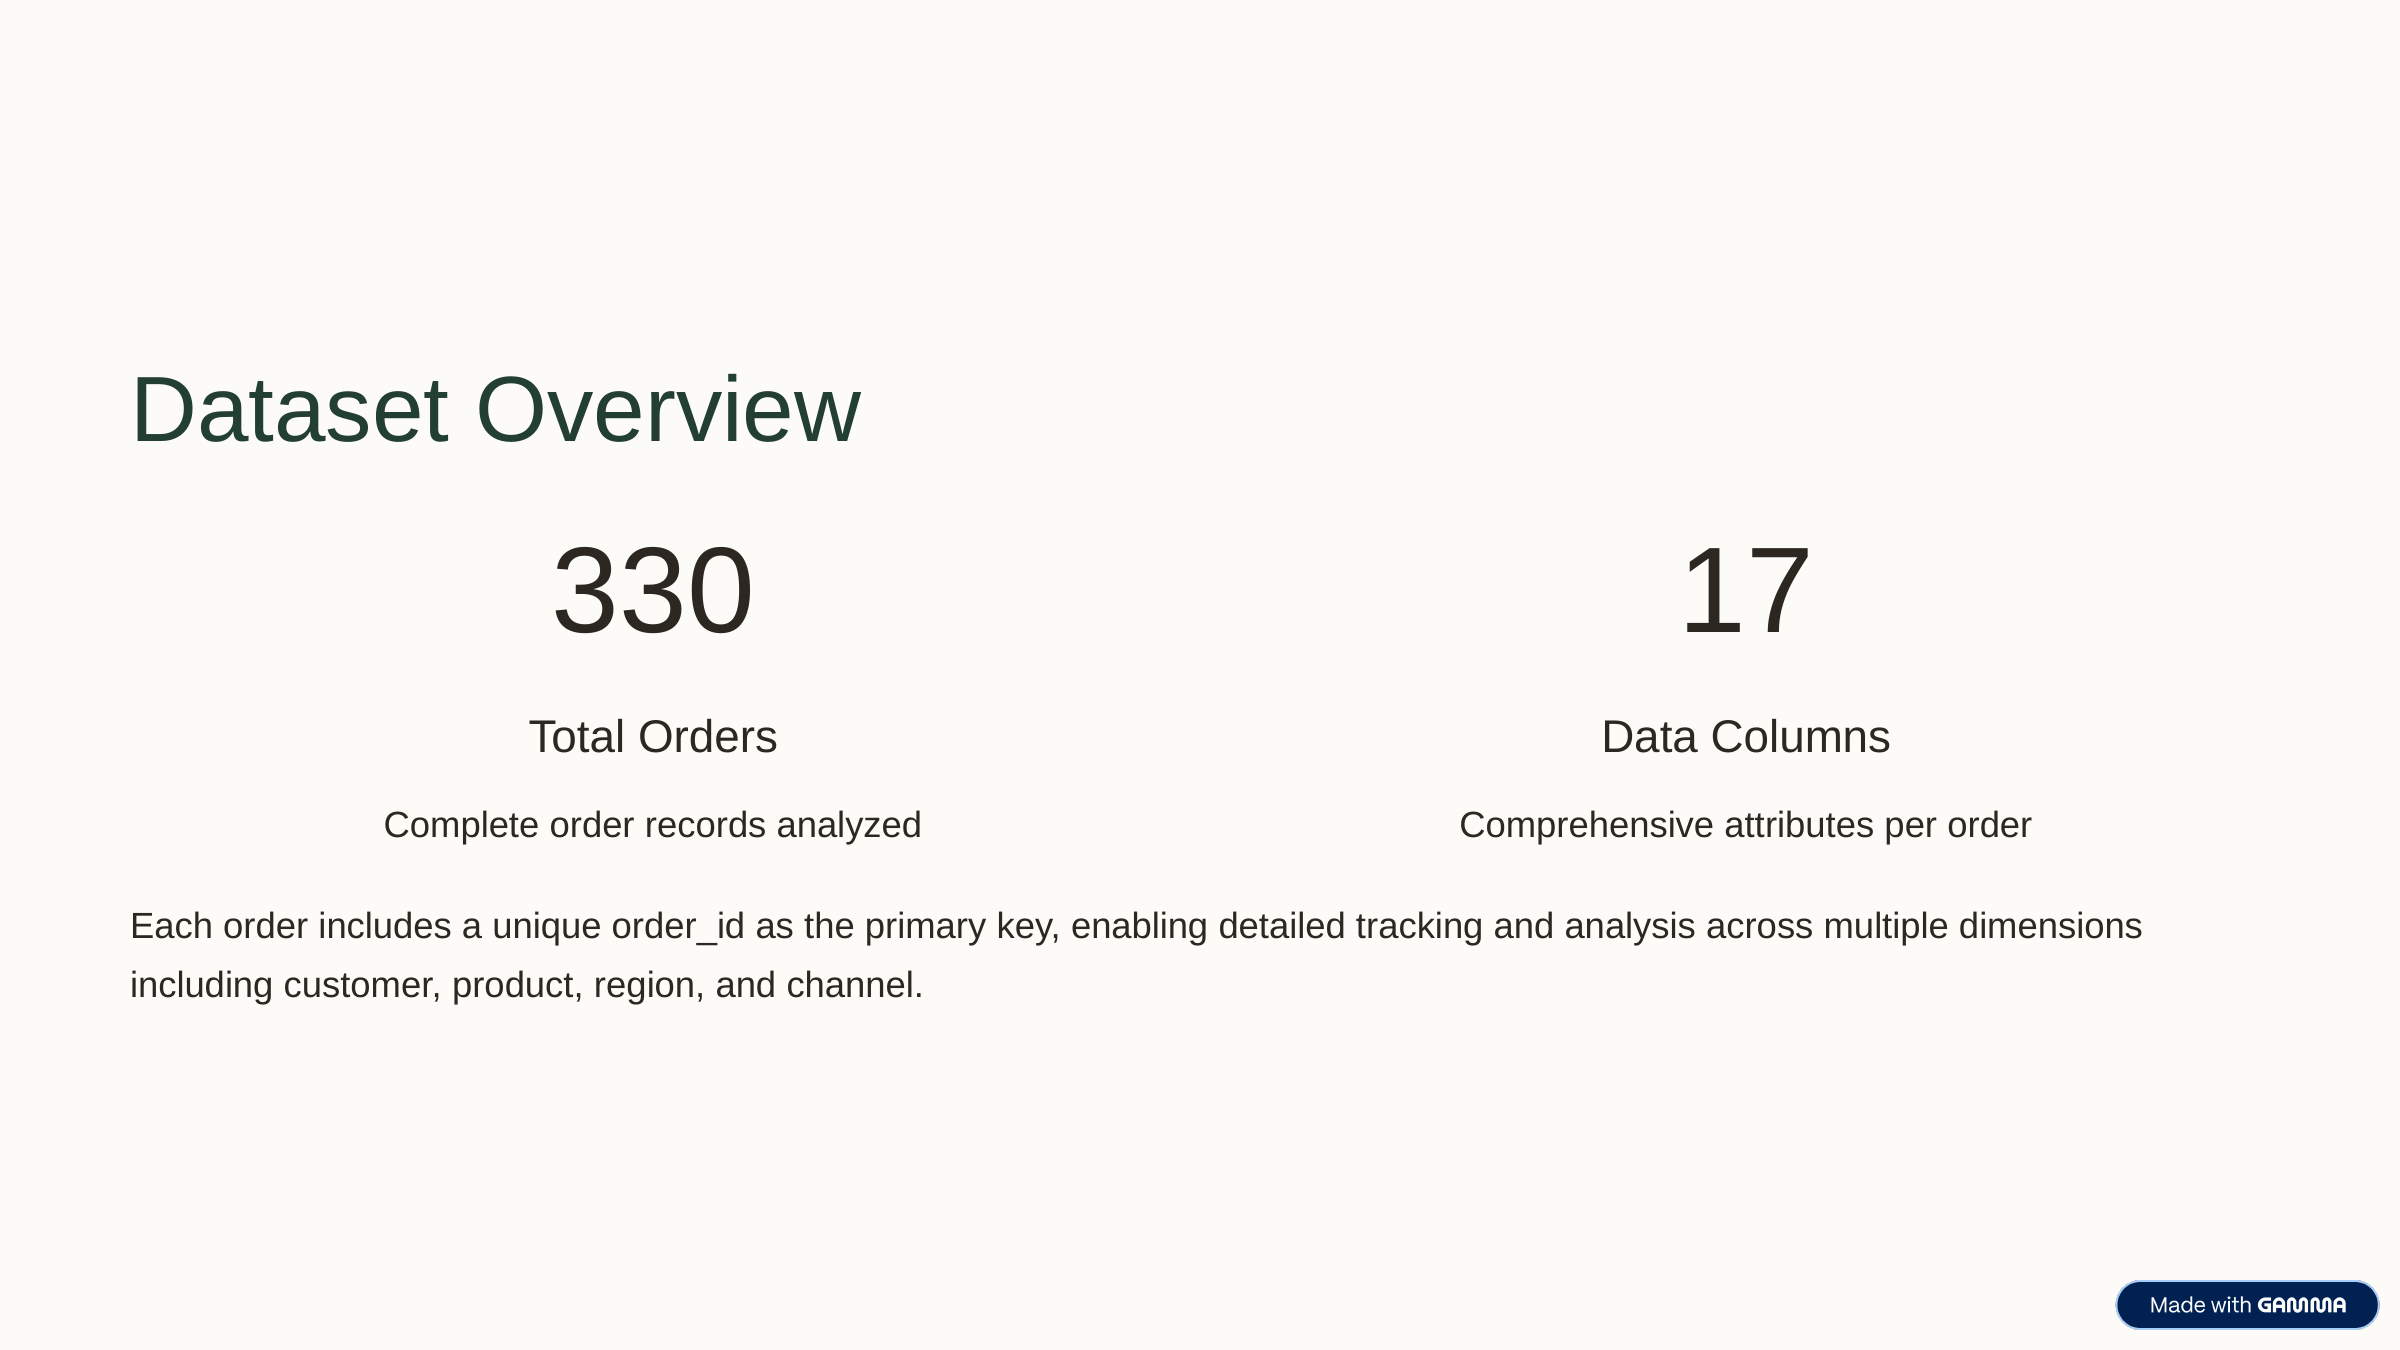

Dataset Overview
330
17
Total Orders
Data Columns
Complete order records analyzed
Comprehensive attributes per order
Each order includes a unique order_id as the primary key, enabling detailed tracking and analysis across multiple dimensions including customer, product, region, and channel.